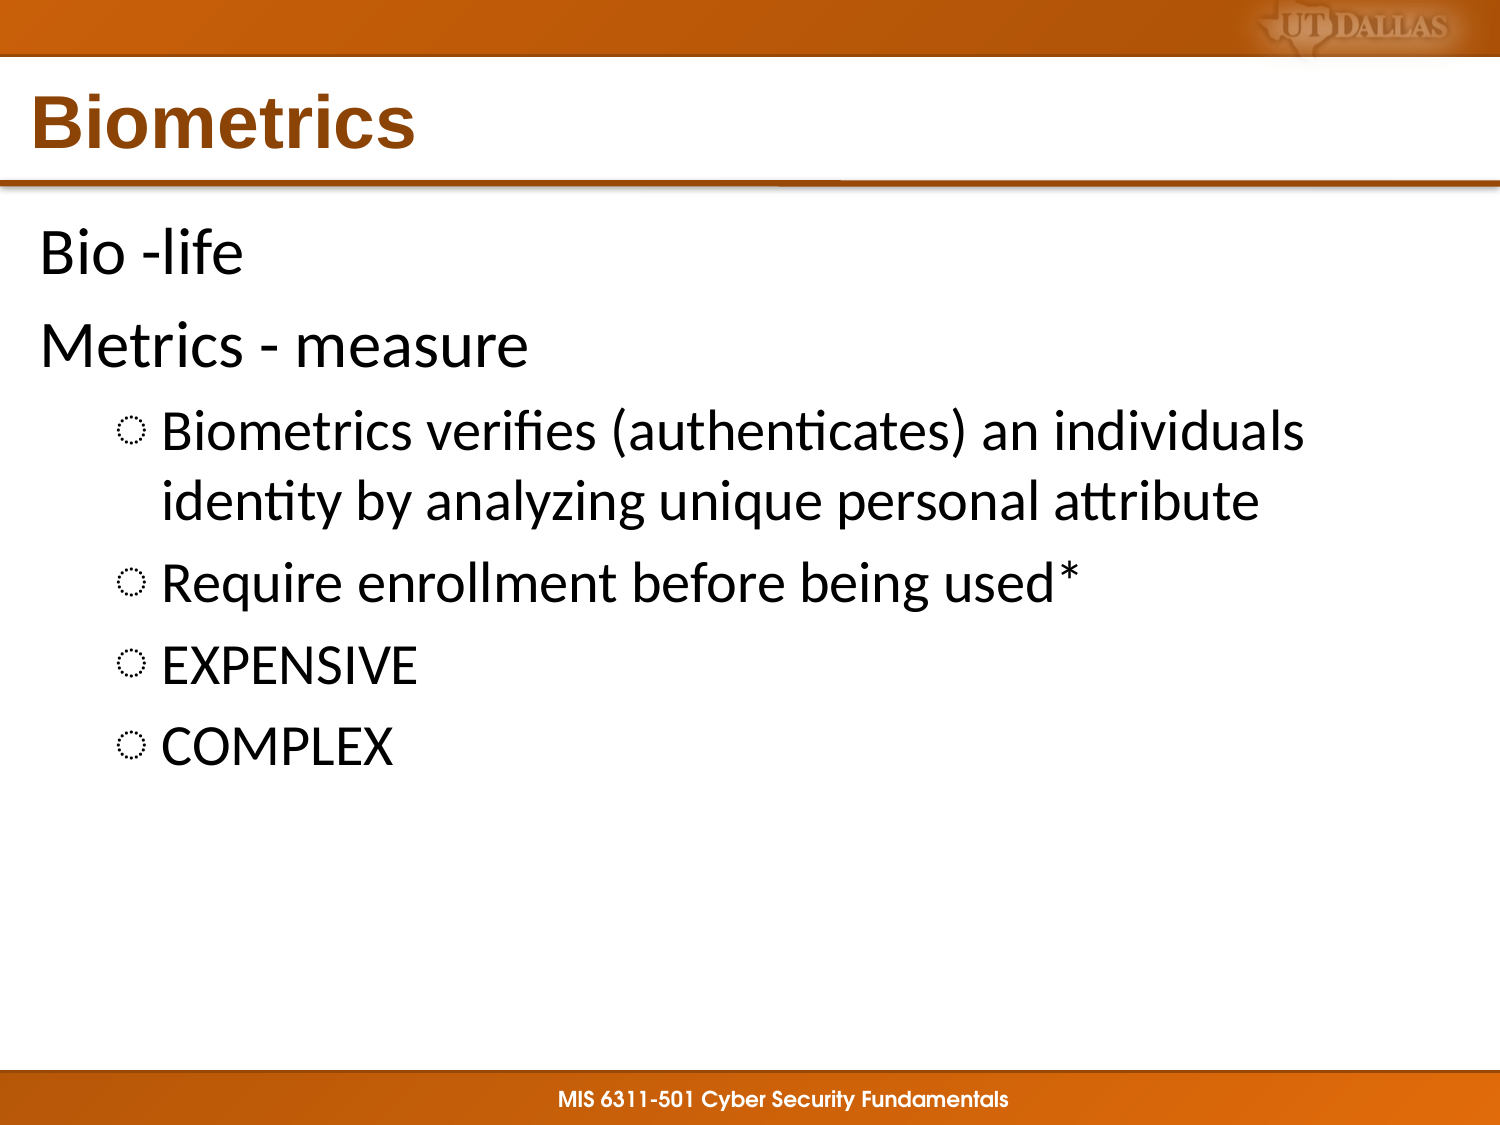

# Biometrics
Bio -life
Metrics - measure
Biometrics verifies (authenticates) an individuals identity by analyzing unique personal attribute
Require enrollment before being used*
EXPENSIVE
COMPLEX